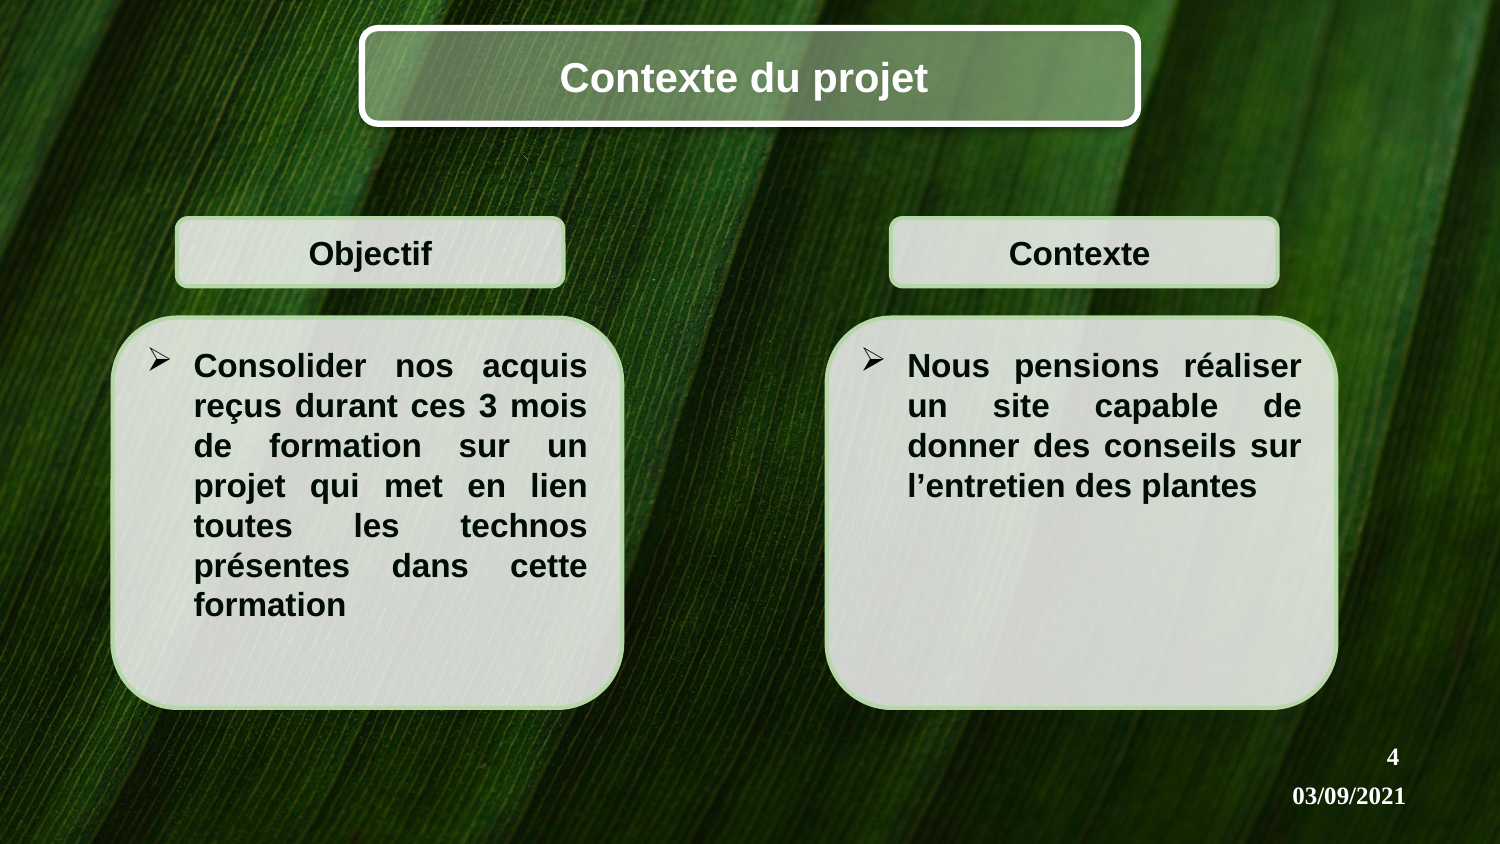

Contexte du projet
Objectif
Contexte
Consolider nos acquis reçus durant ces 3 mois de formation sur un projet qui met en lien toutes les technos présentes dans cette formation
Nous pensions réaliser un site capable de donner des conseils sur l’entretien des plantes
4
03/09/2021